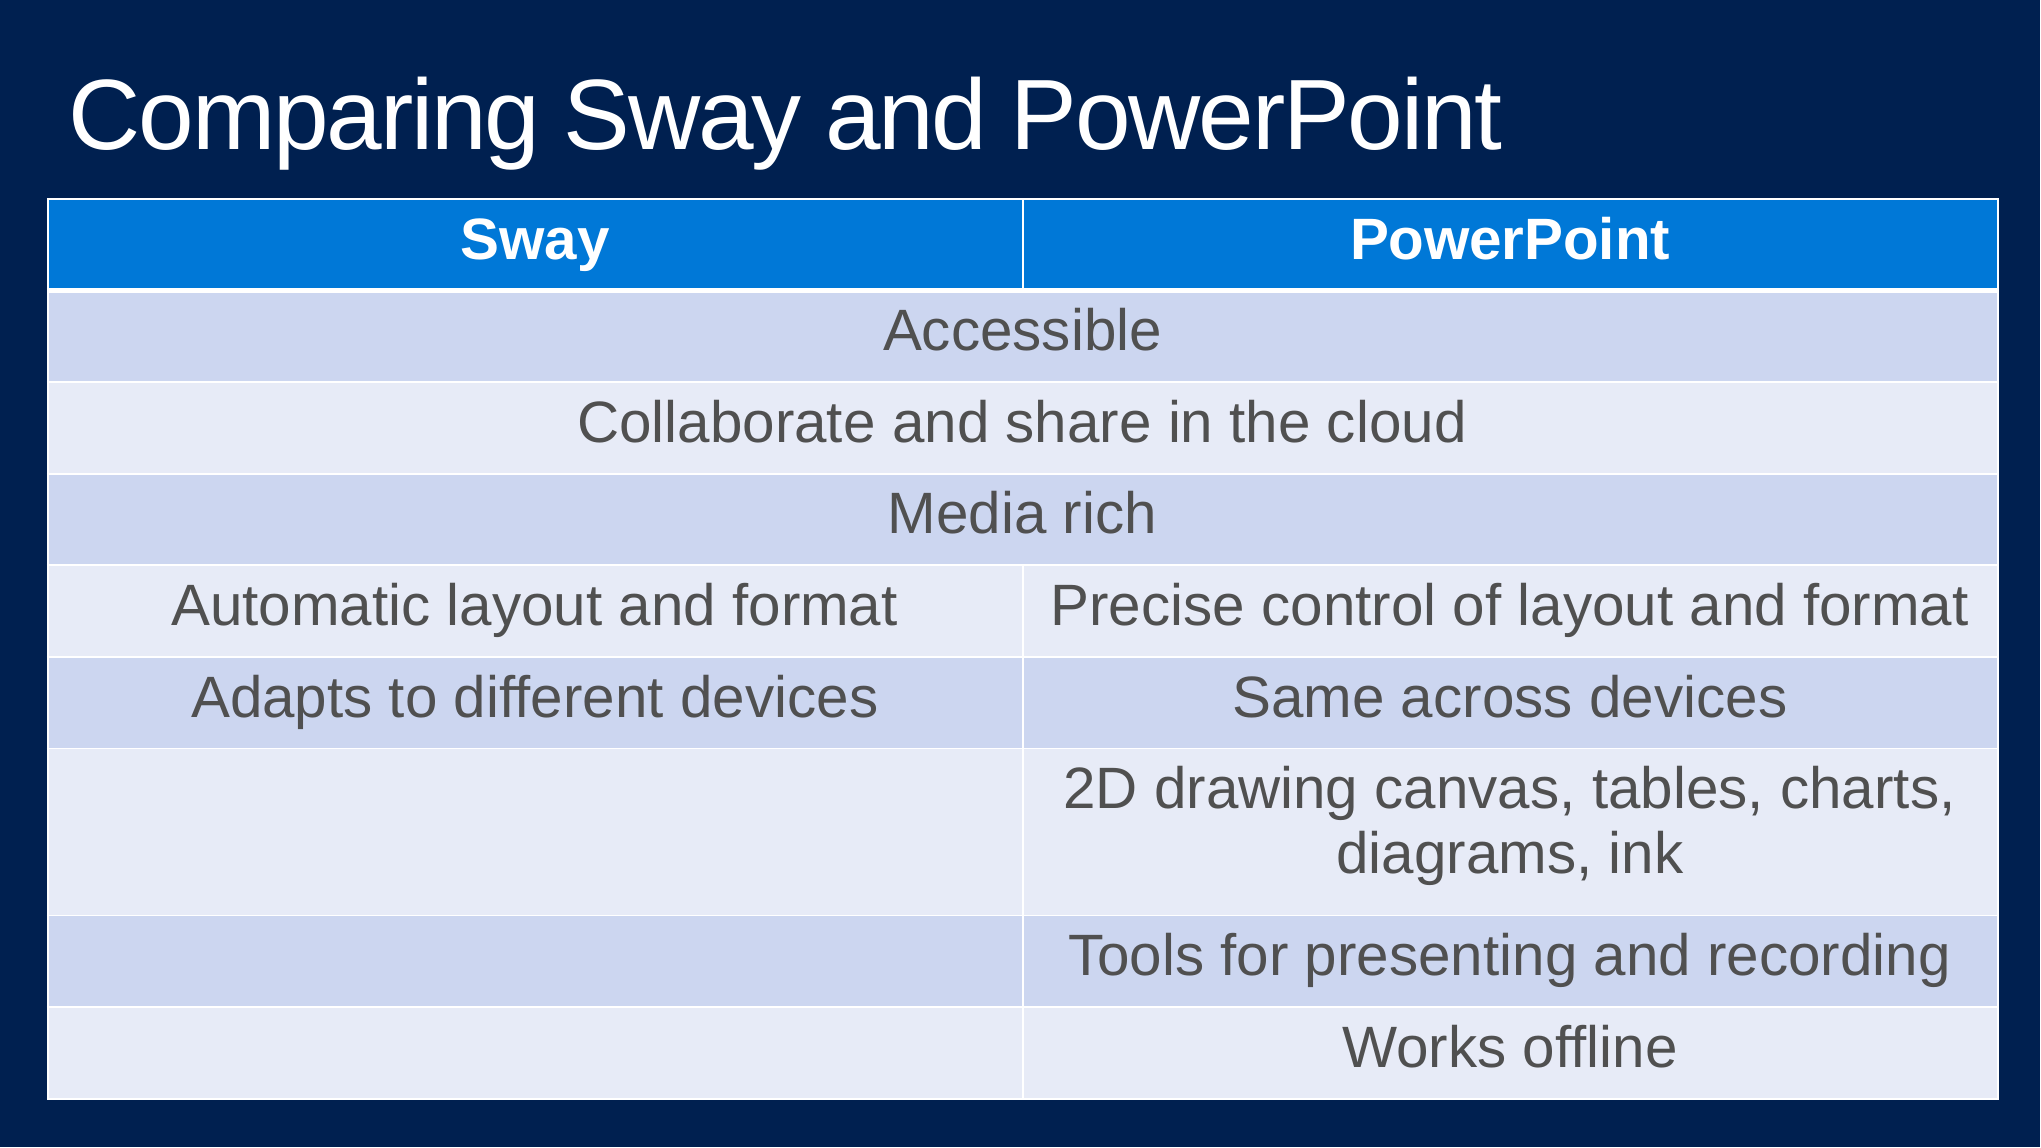

# Comparing Sway and PowerPoint
| Sway | PowerPoint |
| --- | --- |
| Accessible |  |
| Collaborate and share in the cloud |  |
| Media rich |  |
| Automatic layout and format | Precise control of layout and format |
| Adapts to different devices | Same across devices |
|  | 2D drawing canvas, tables, charts, diagrams, ink |
|  | Tools for presenting and recording |
|  | Works offline |